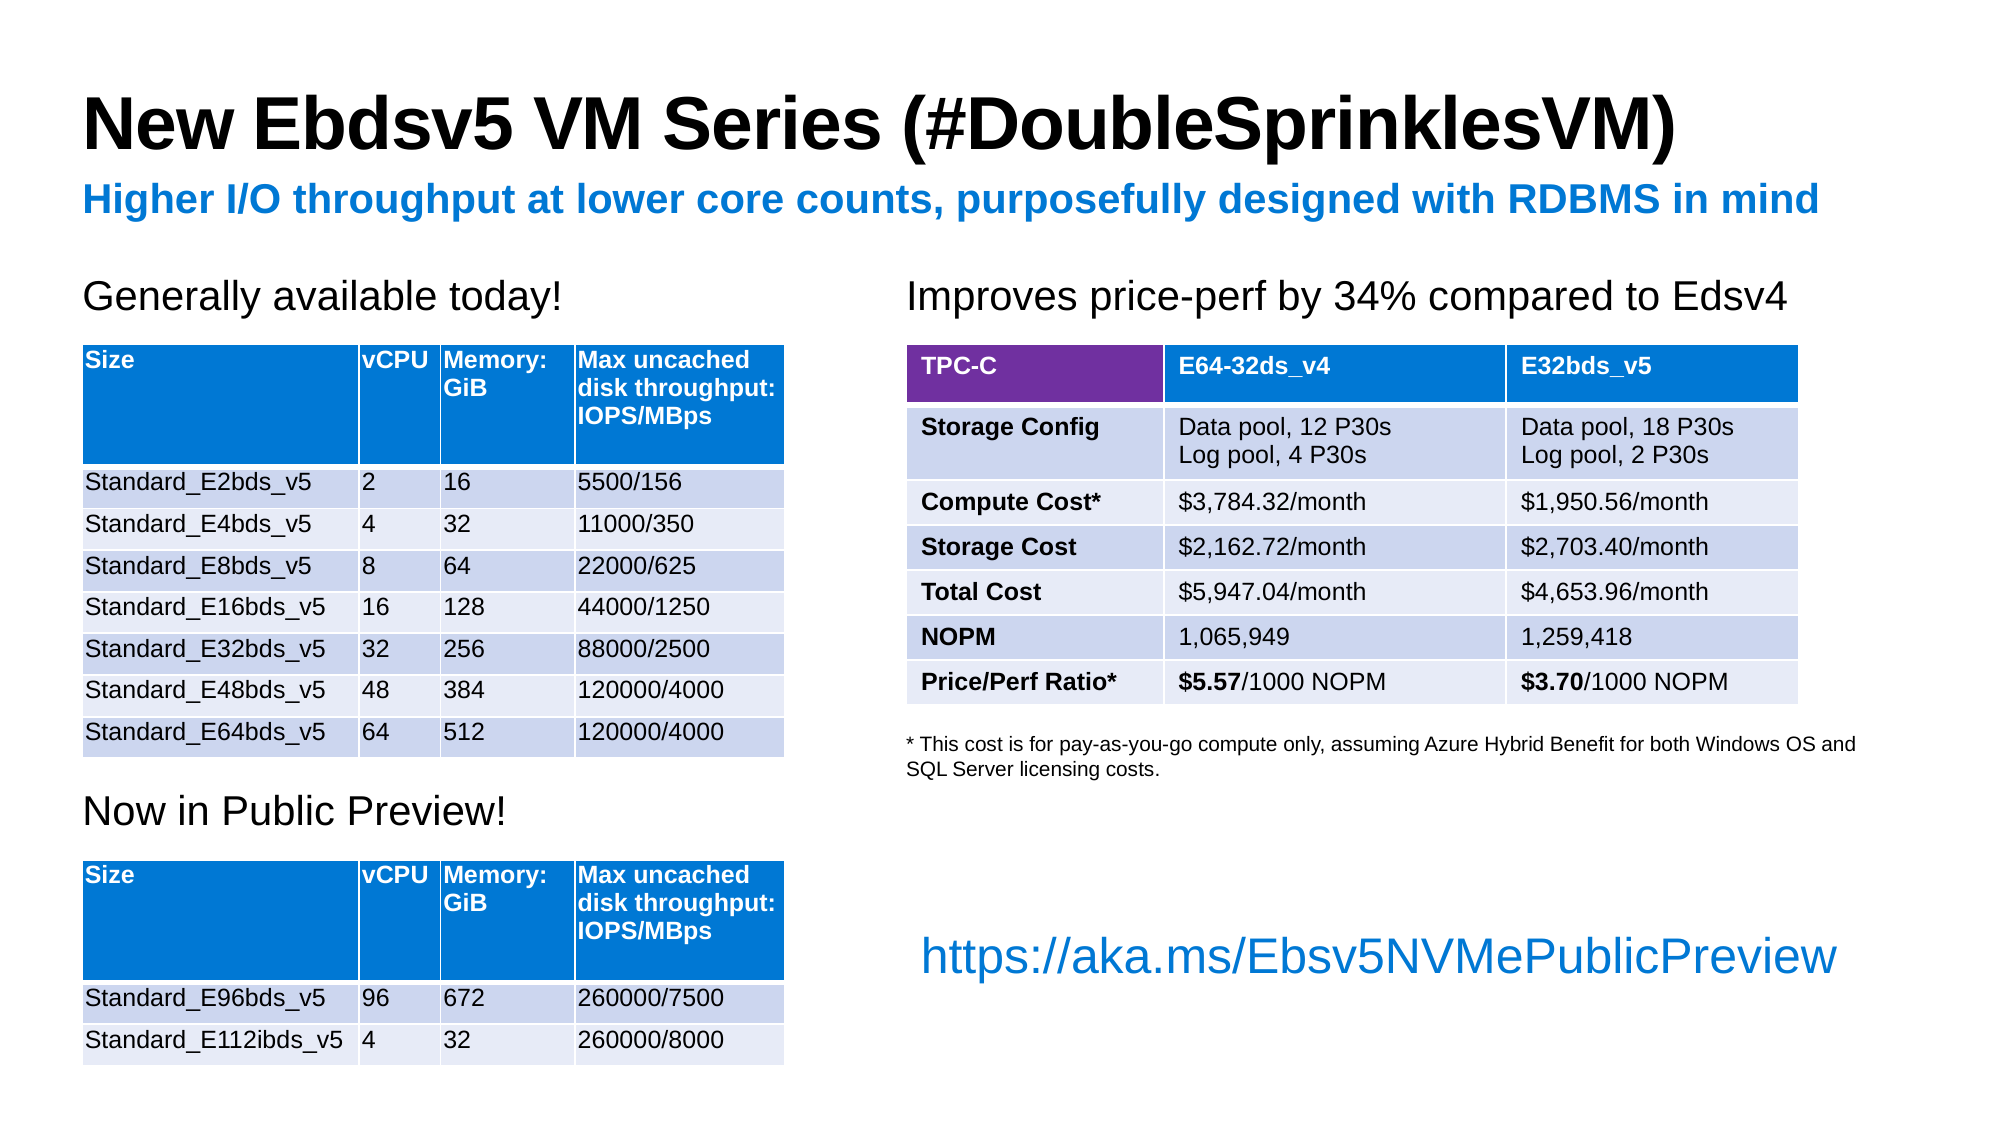

# New Ebdsv5 VM Series (#DoubleSprinklesVM)
Higher I/O throughput at lower core counts, purposefully designed with RDBMS in mind
Generally available today!
Improves price-perf by 34% compared to Edsv4
| Size | vCPU | Memory: GiB | Max uncached disk throughput: IOPS/MBps |
| --- | --- | --- | --- |
| Standard\_E2bds\_v5 | 2 | 16 | 5500/156 |
| Standard\_E4bds\_v5 | 4 | 32 | 11000/350 |
| Standard\_E8bds\_v5 | 8 | 64 | 22000/625 |
| Standard\_E16bds\_v5 | 16 | 128 | 44000/1250 |
| Standard\_E32bds\_v5 | 32 | 256 | 88000/2500 |
| Standard\_E48bds\_v5 | 48 | 384 | 120000/4000 |
| Standard\_E64bds\_v5 | 64 | 512 | 120000/4000 |
| TPC-C | E64-32ds\_v4 | E32bds\_v5 |
| --- | --- | --- |
| Storage Config | Data pool, 12 P30s Log pool, 4 P30s | Data pool, 18 P30s Log pool, 2 P30s |
| Compute Cost\* | $3,784.32/month | $1,950.56/month |
| Storage Cost | $2,162.72/month | $2,703.40/month |
| Total Cost | $5,947.04/month | $4,653.96/month |
| NOPM | 1,065,949 | 1,259,418 |
| Price/Perf Ratio\* | $5.57/1000 NOPM | $3.70/1000 NOPM |
* This cost is for pay-as-you-go compute only, assuming Azure Hybrid Benefit for both Windows OS and SQL Server licensing costs.
Now in Public Preview!
| Size | vCPU | Memory: GiB | Max uncached disk throughput: IOPS/MBps |
| --- | --- | --- | --- |
| Standard\_E96bds\_v5 | 96 | 672 | 260000/7500 |
| Standard\_E112ibds\_v5 | 4 | 32 | 260000/8000 |
https://aka.ms/Ebsv5NVMePublicPreview